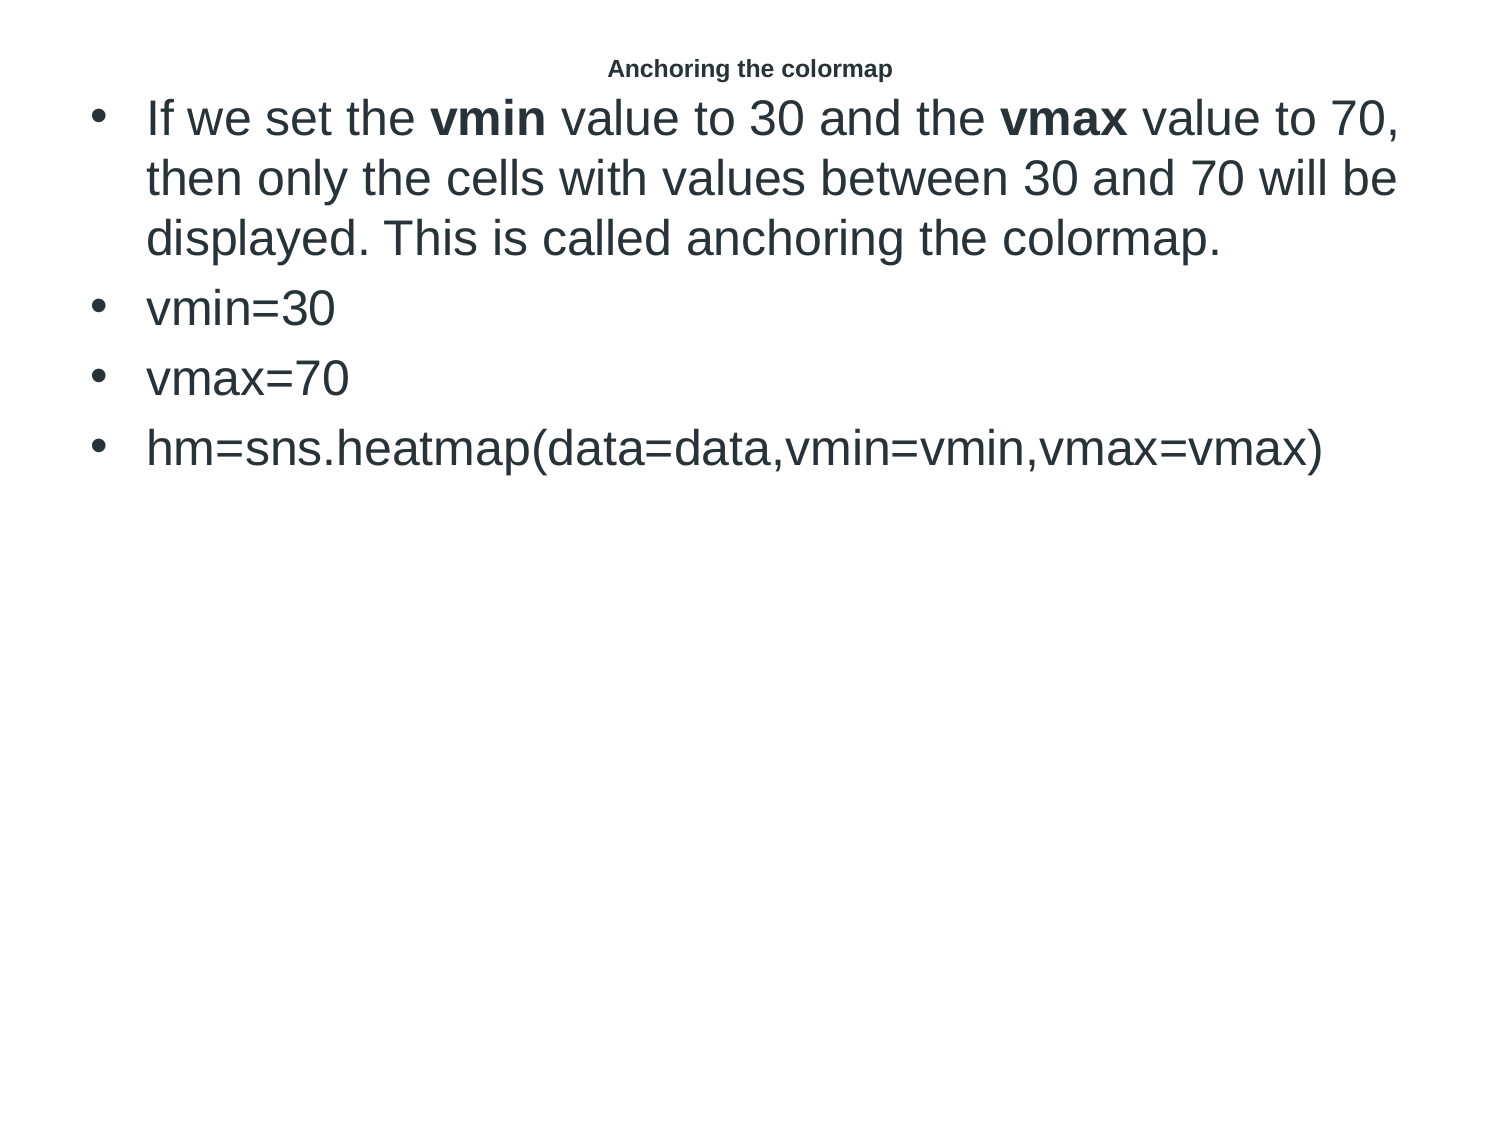

# Anchoring the colormap
If we set the vmin value to 30 and the vmax value to 70, then only the cells with values between 30 and 70 will be displayed. This is called anchoring the colormap.
vmin=30
vmax=70
hm=sns.heatmap(data=data,vmin=vmin,vmax=vmax)